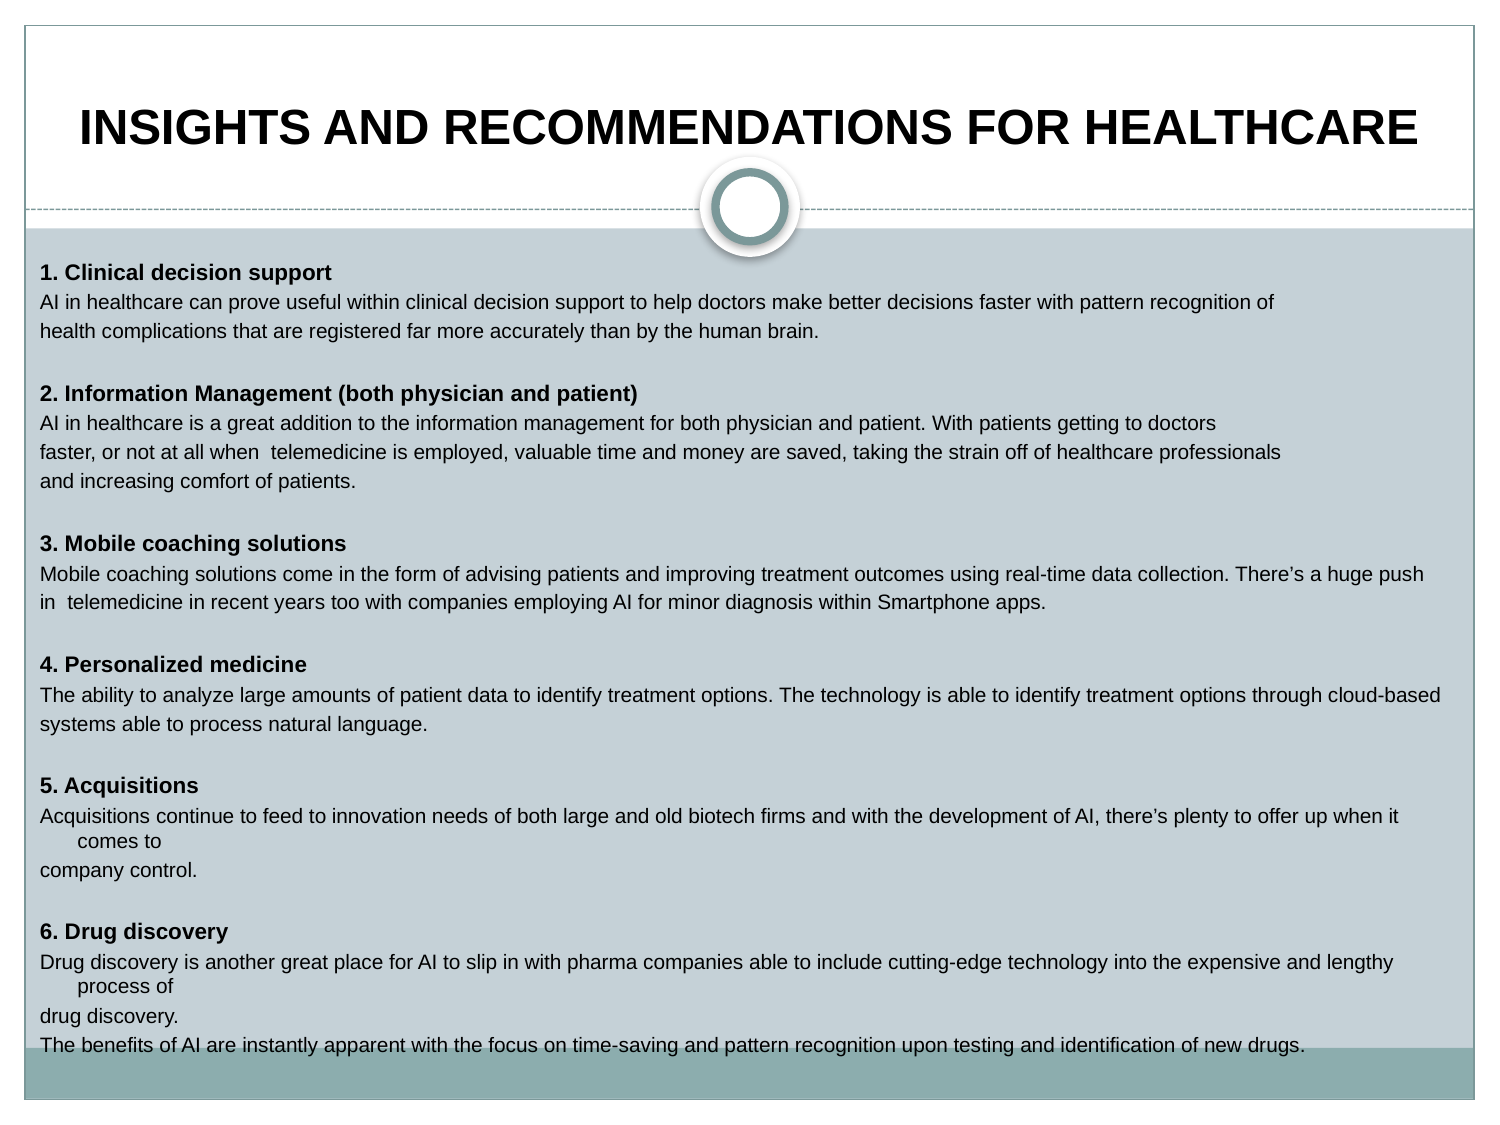

# INSIGHTS AND RECOMMENDATIONS FOR HEALTHCARE
1. Clinical decision support
AI in healthcare can prove useful within clinical decision support to help doctors make better decisions faster with pattern recognition of
health complications that are registered far more accurately than by the human brain.

2. Information Management (both physician and patient)
AI in healthcare is a great addition to the information management for both physician and patient. With patients getting to doctors
faster, or not at all when  telemedicine is employed, valuable time and money are saved, taking the strain off of healthcare professionals
and increasing comfort of patients.

3. Mobile coaching solutions
Mobile coaching solutions come in the form of advising patients and improving treatment outcomes using real-time data collection. There’s a huge push
in  telemedicine in recent years too with companies employing AI for minor diagnosis within Smartphone apps.

4. Personalized medicine
The ability to analyze large amounts of patient data to identify treatment options. The technology is able to identify treatment options through cloud-based
systems able to process natural language.

5. Acquisitions
Acquisitions continue to feed to innovation needs of both large and old biotech firms and with the development of AI, there’s plenty to offer up when it comes to
company control.

6. Drug discovery
Drug discovery is another great place for AI to slip in with pharma companies able to include cutting-edge technology into the expensive and lengthy process of
drug discovery.
The benefits of AI are instantly apparent with the focus on time-saving and pattern recognition upon testing and identification of new drugs.